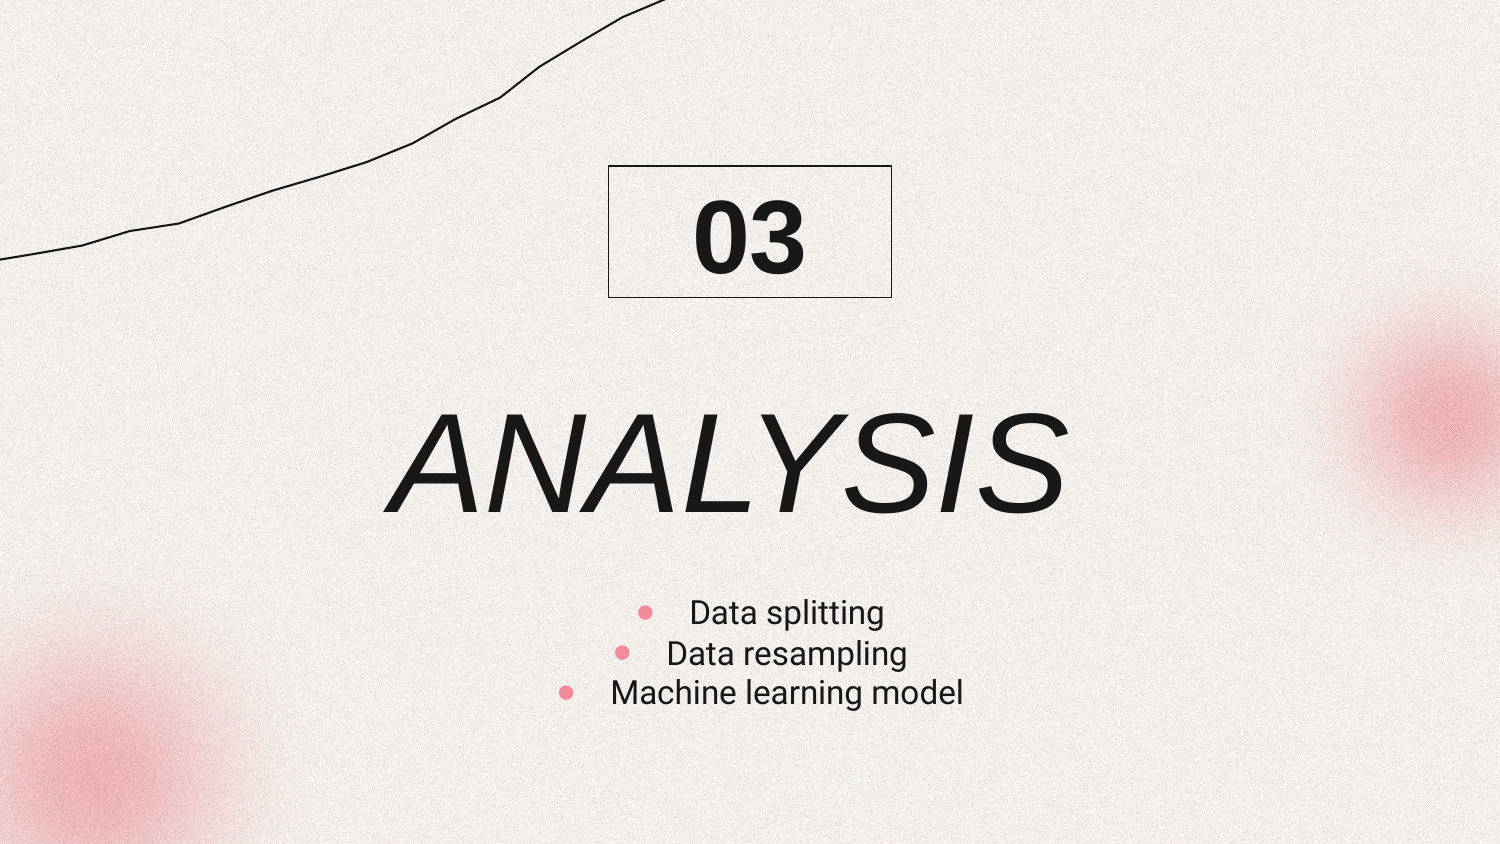

03
# ANALYSIS
Data splitting
Data resampling
Machine learning model